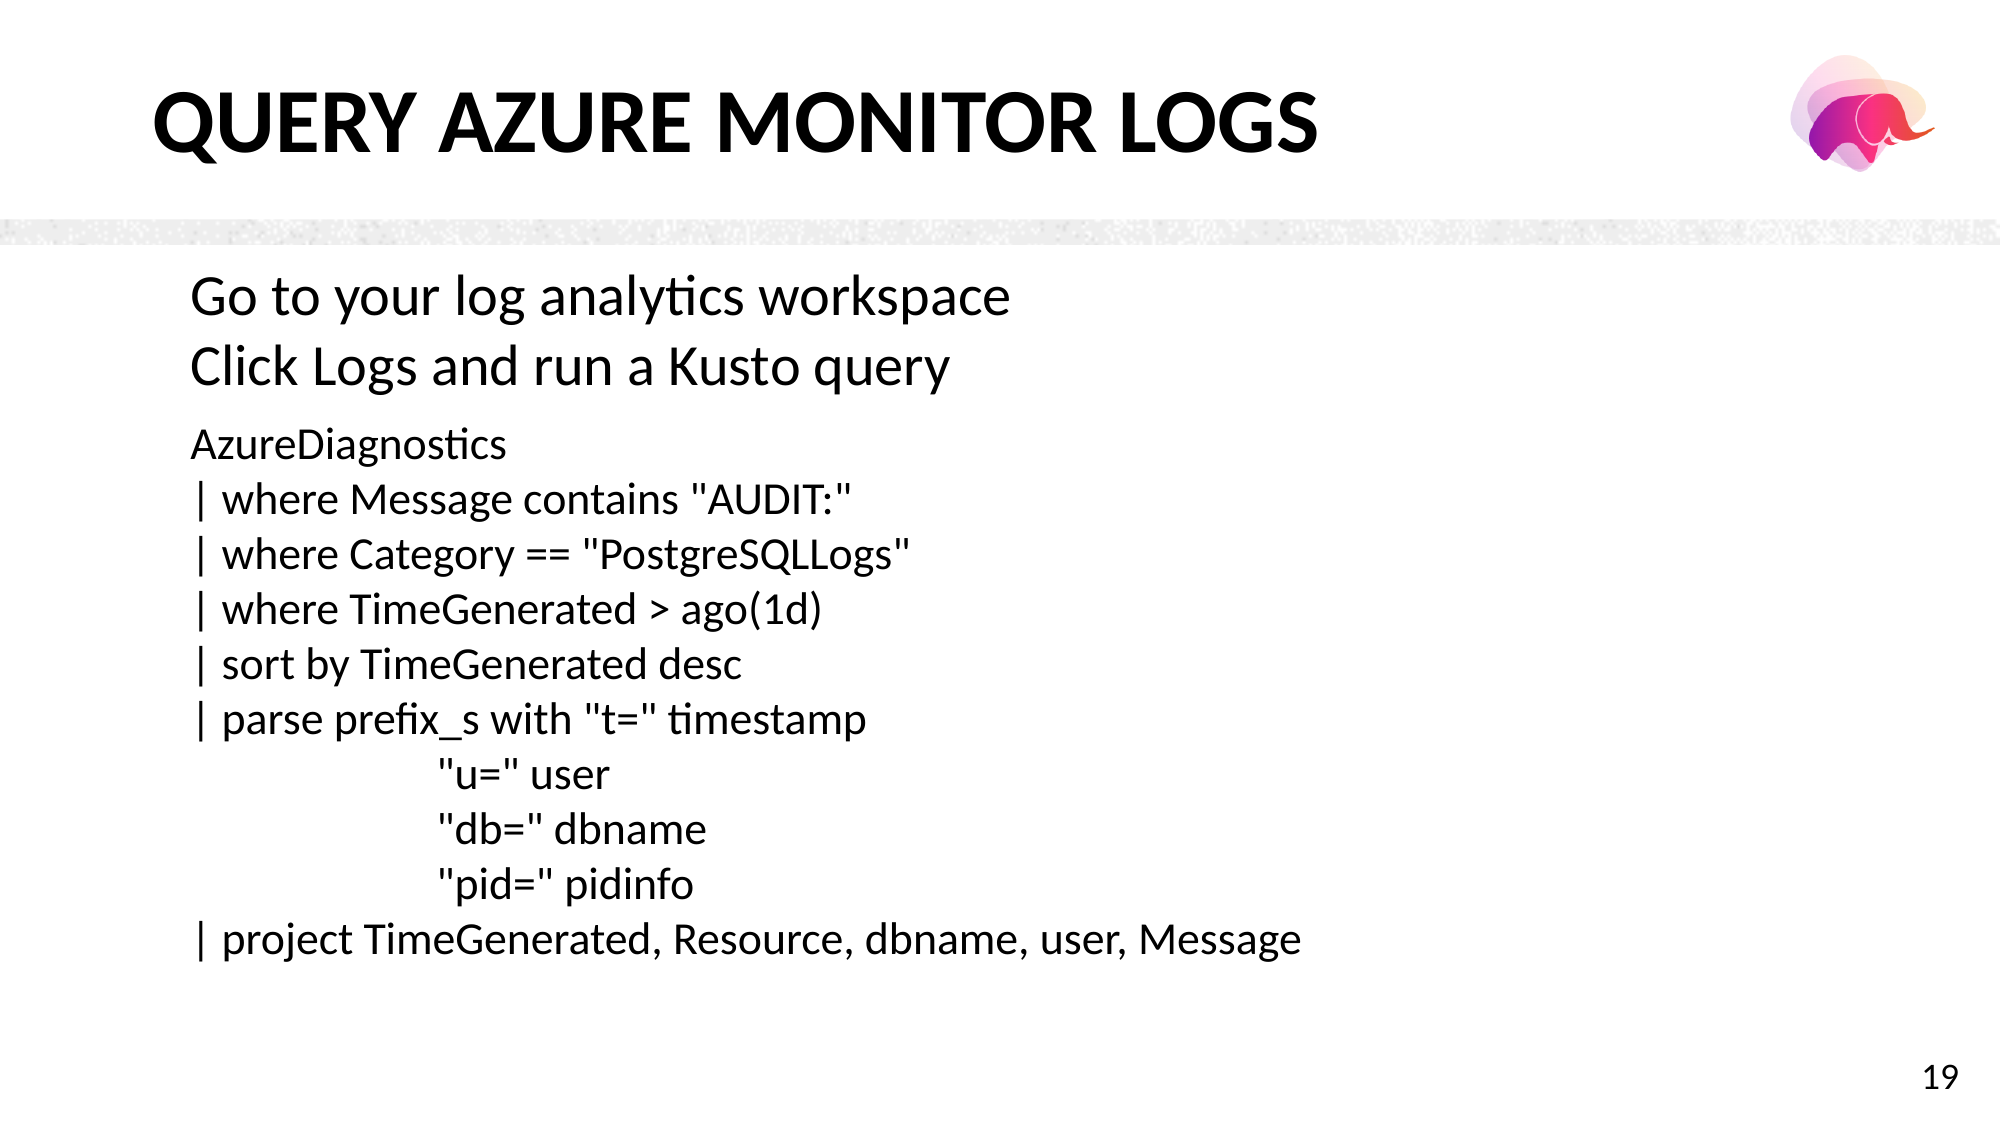

# Query AZURE monitor logs
Go to your log analytics workspace
Click Logs and run a Kusto query
AzureDiagnostics
| where Message contains "AUDIT:"
| where Category == "PostgreSQLLogs"
| where TimeGenerated > ago(1d)
| sort by TimeGenerated desc
| parse prefix_s with "t=" timestamp
                        "u=" user
                        "db=" dbname
                        "pid=" pidinfo
| project TimeGenerated, Resource, dbname, user, Message